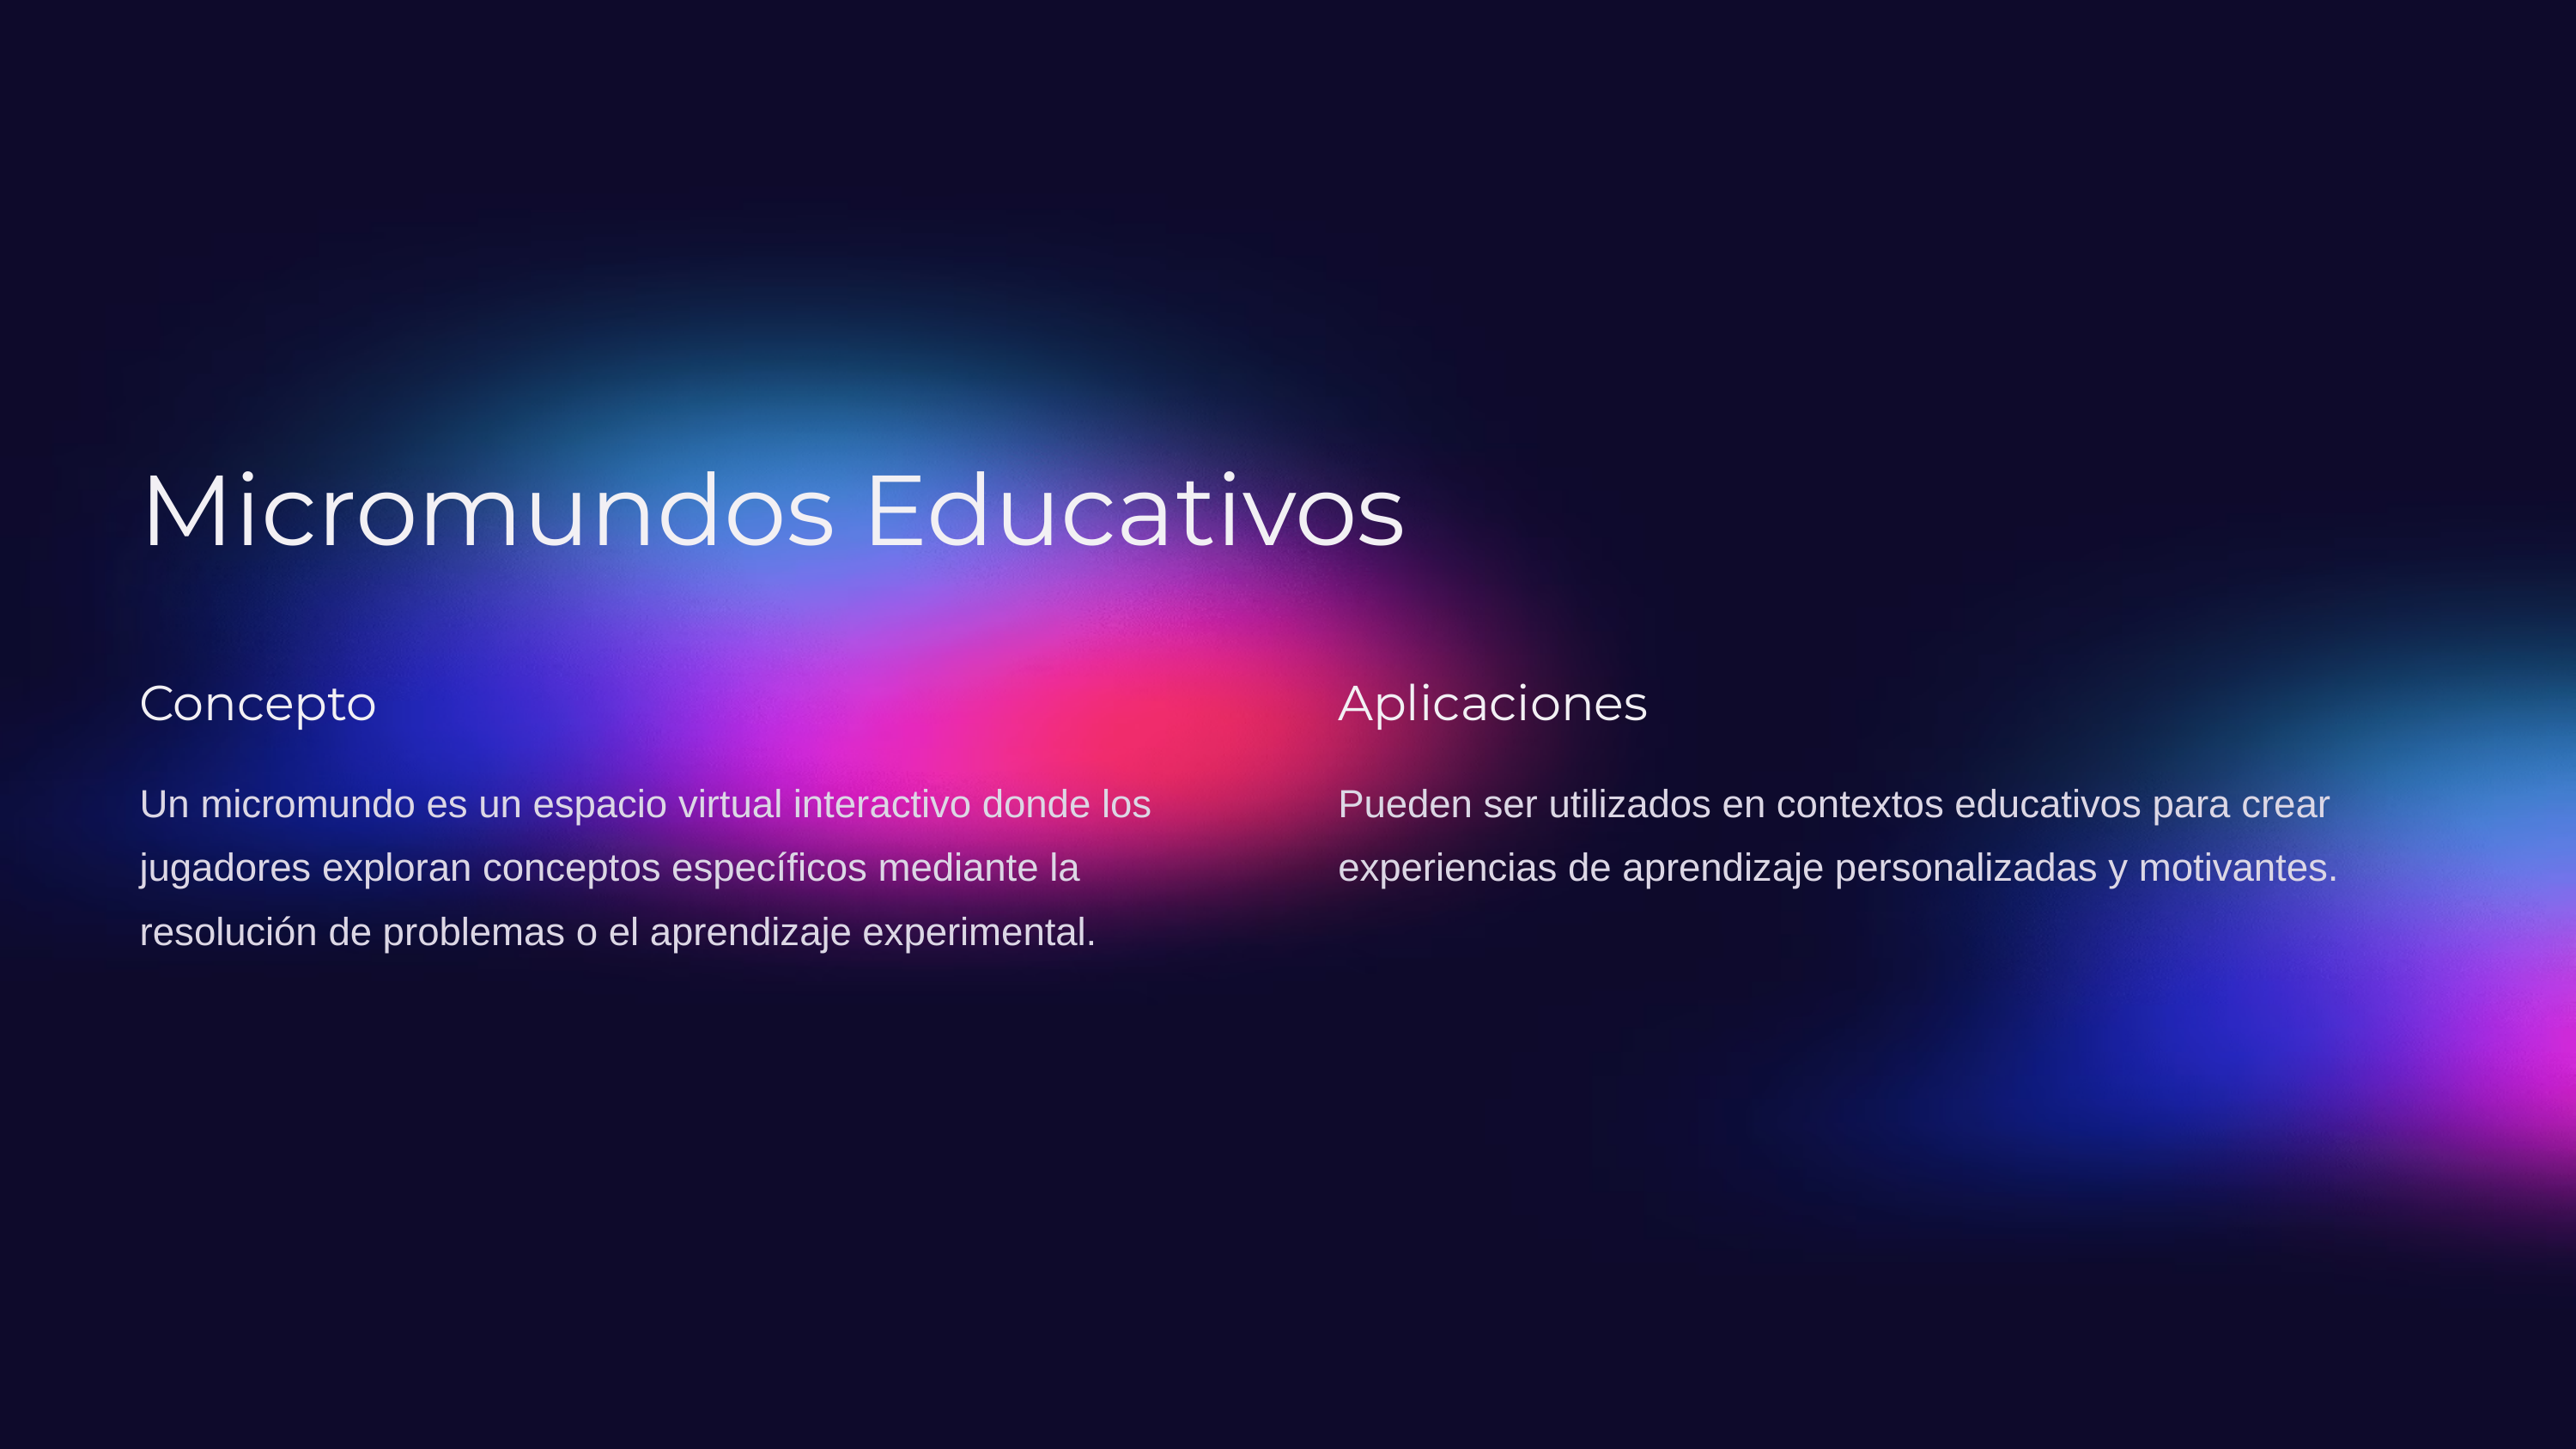

Micromundos Educativos
Concepto
Aplicaciones
Un micromundo es un espacio virtual interactivo donde los jugadores exploran conceptos específicos mediante la resolución de problemas o el aprendizaje experimental.
Pueden ser utilizados en contextos educativos para crear experiencias de aprendizaje personalizadas y motivantes.